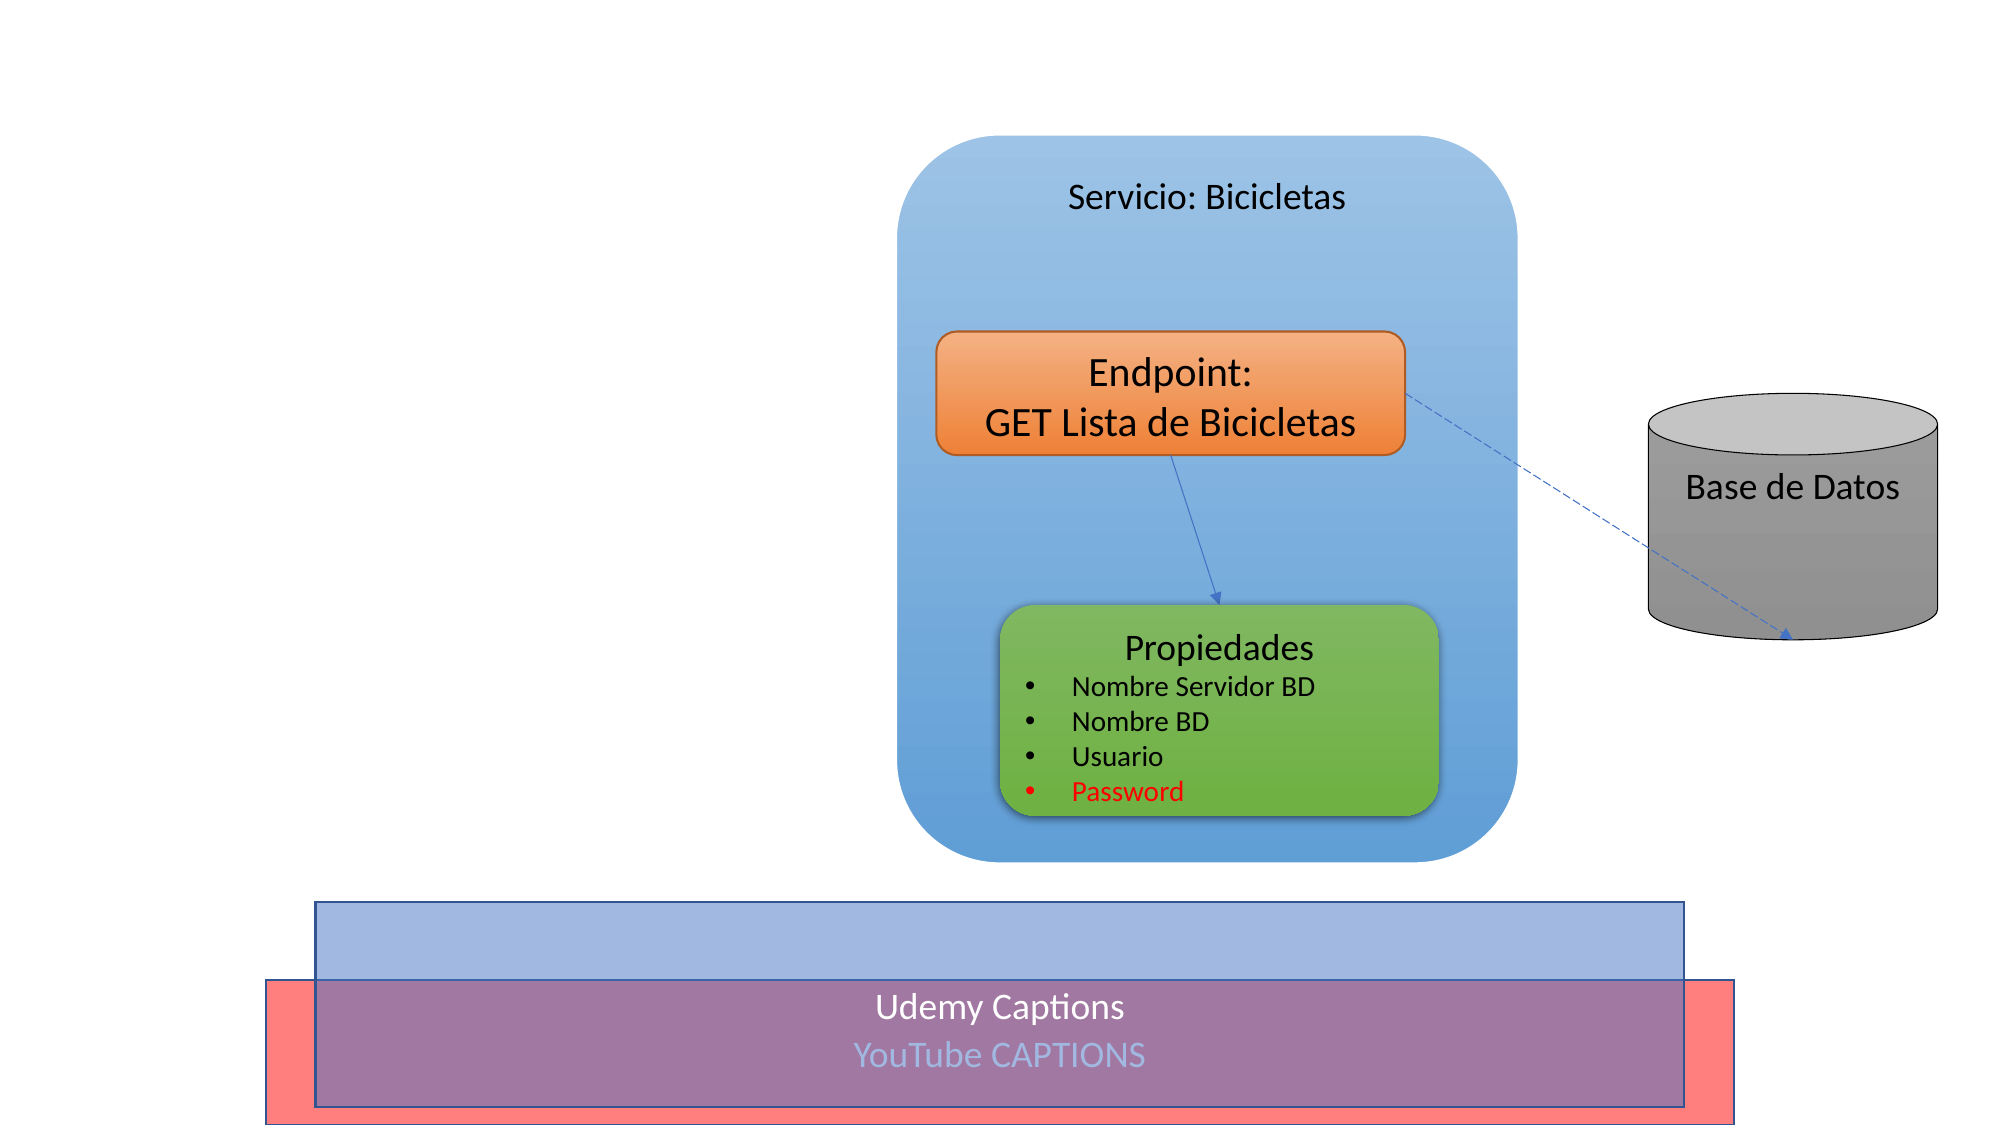

Servicio: Bicicletas
Endpoint:
GET Lista de Bicicletas
Base de Datos
Propiedades
Nombre Servidor BD
Nombre BD
Usuario
Password

Udemy Captions
YouTube CAPTIONS